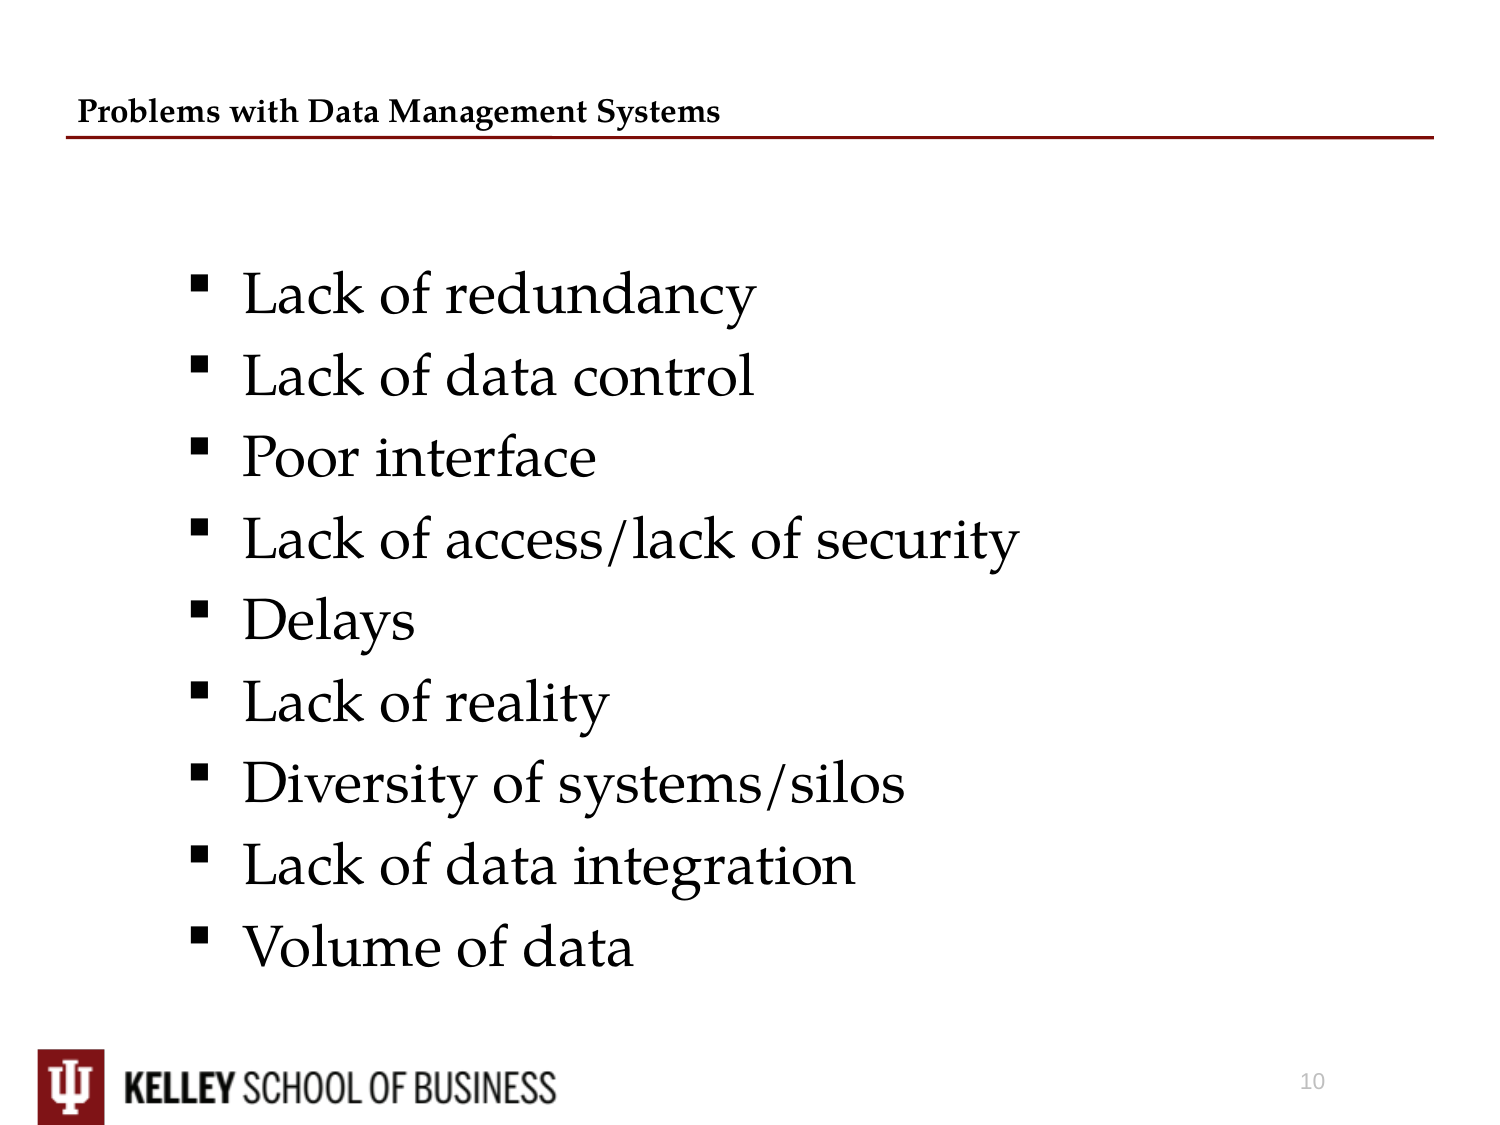

# Problems with Data Management Systems
Lack of redundancy
Lack of data control
Poor interface
Lack of access/lack of security
Delays
Lack of reality
Diversity of systems/silos
Lack of data integration
Volume of data
10